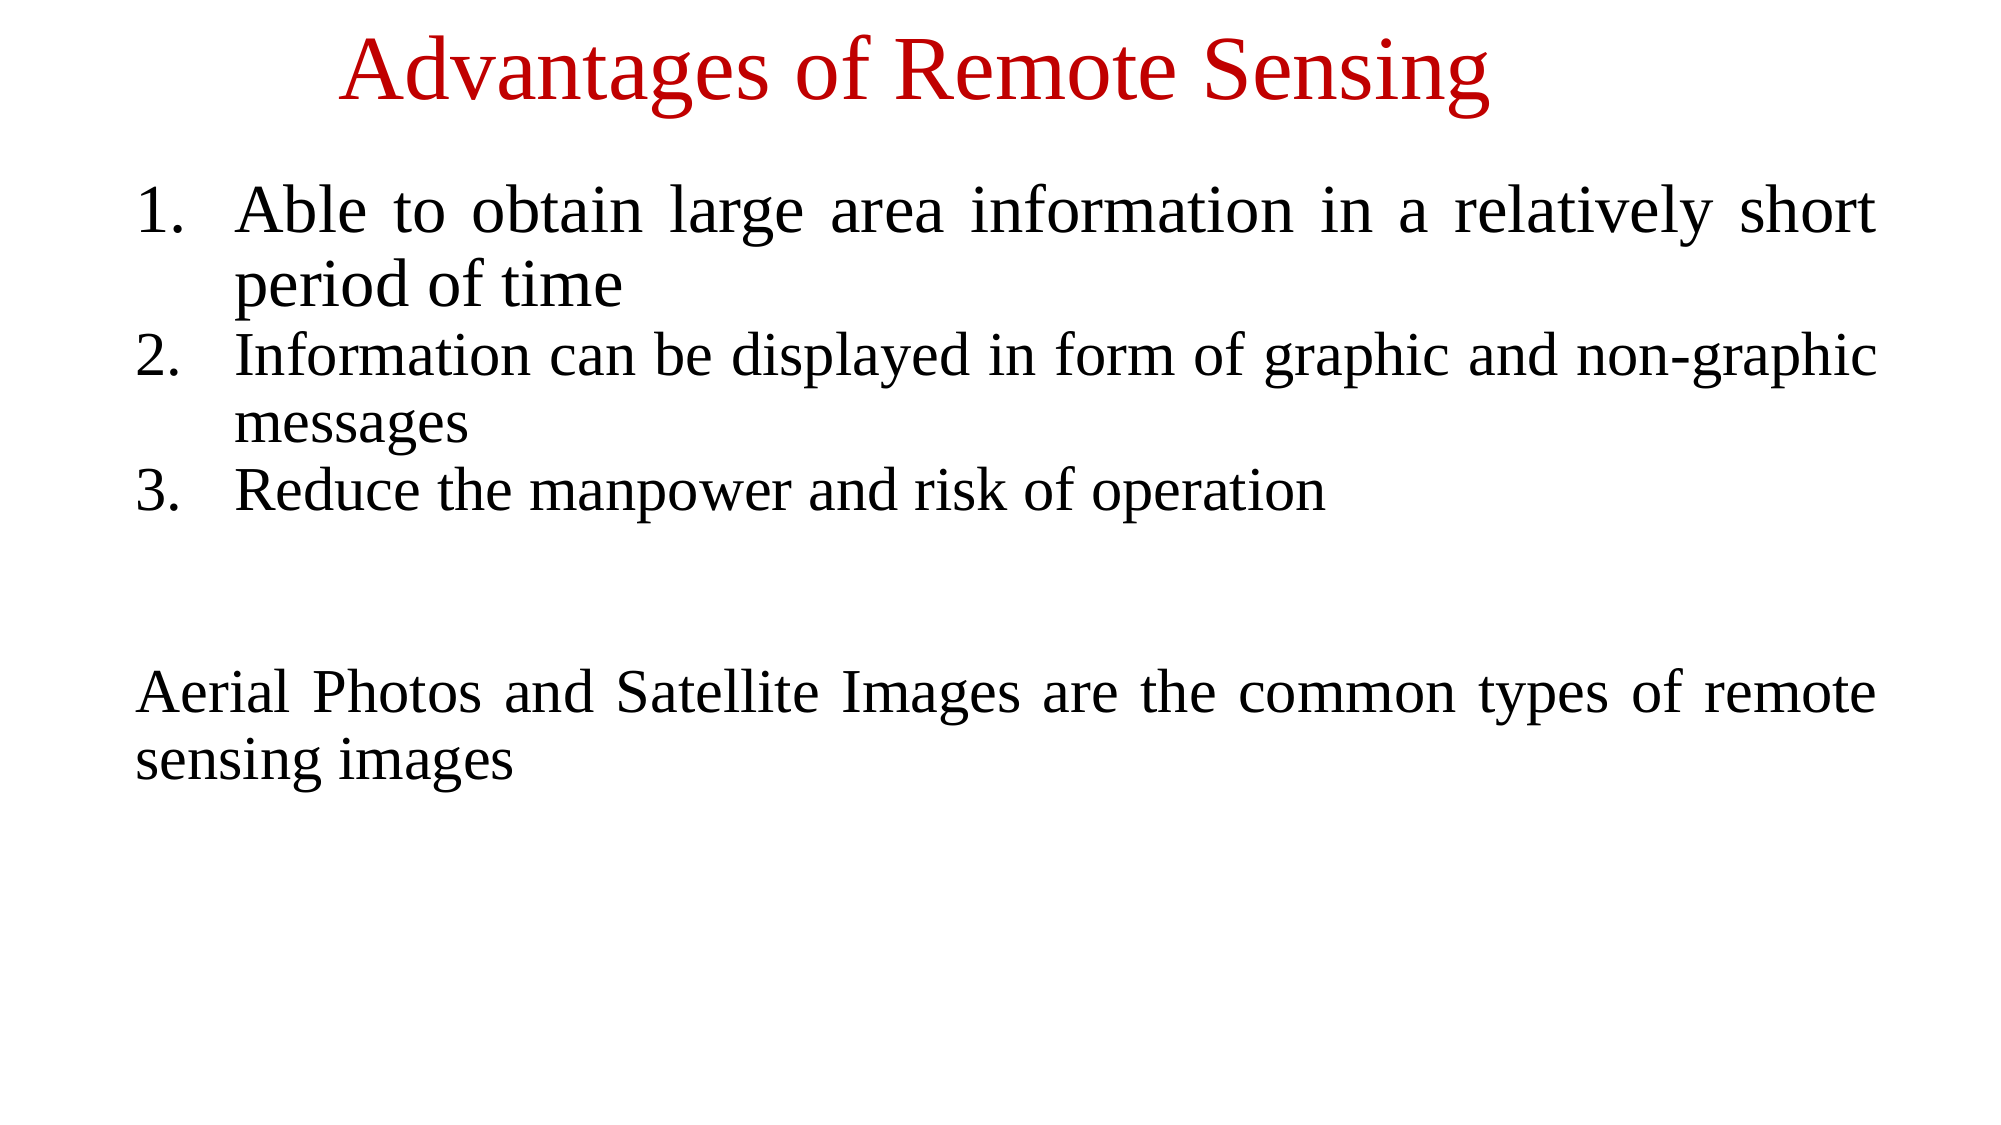

# Advantages of Remote Sensing
Able to obtain large area information in a relatively short period of time
Information can be displayed in form of graphic and non-graphic messages
Reduce the manpower and risk of operation

Aerial Photos and Satellite Images are the common types of remote sensing images